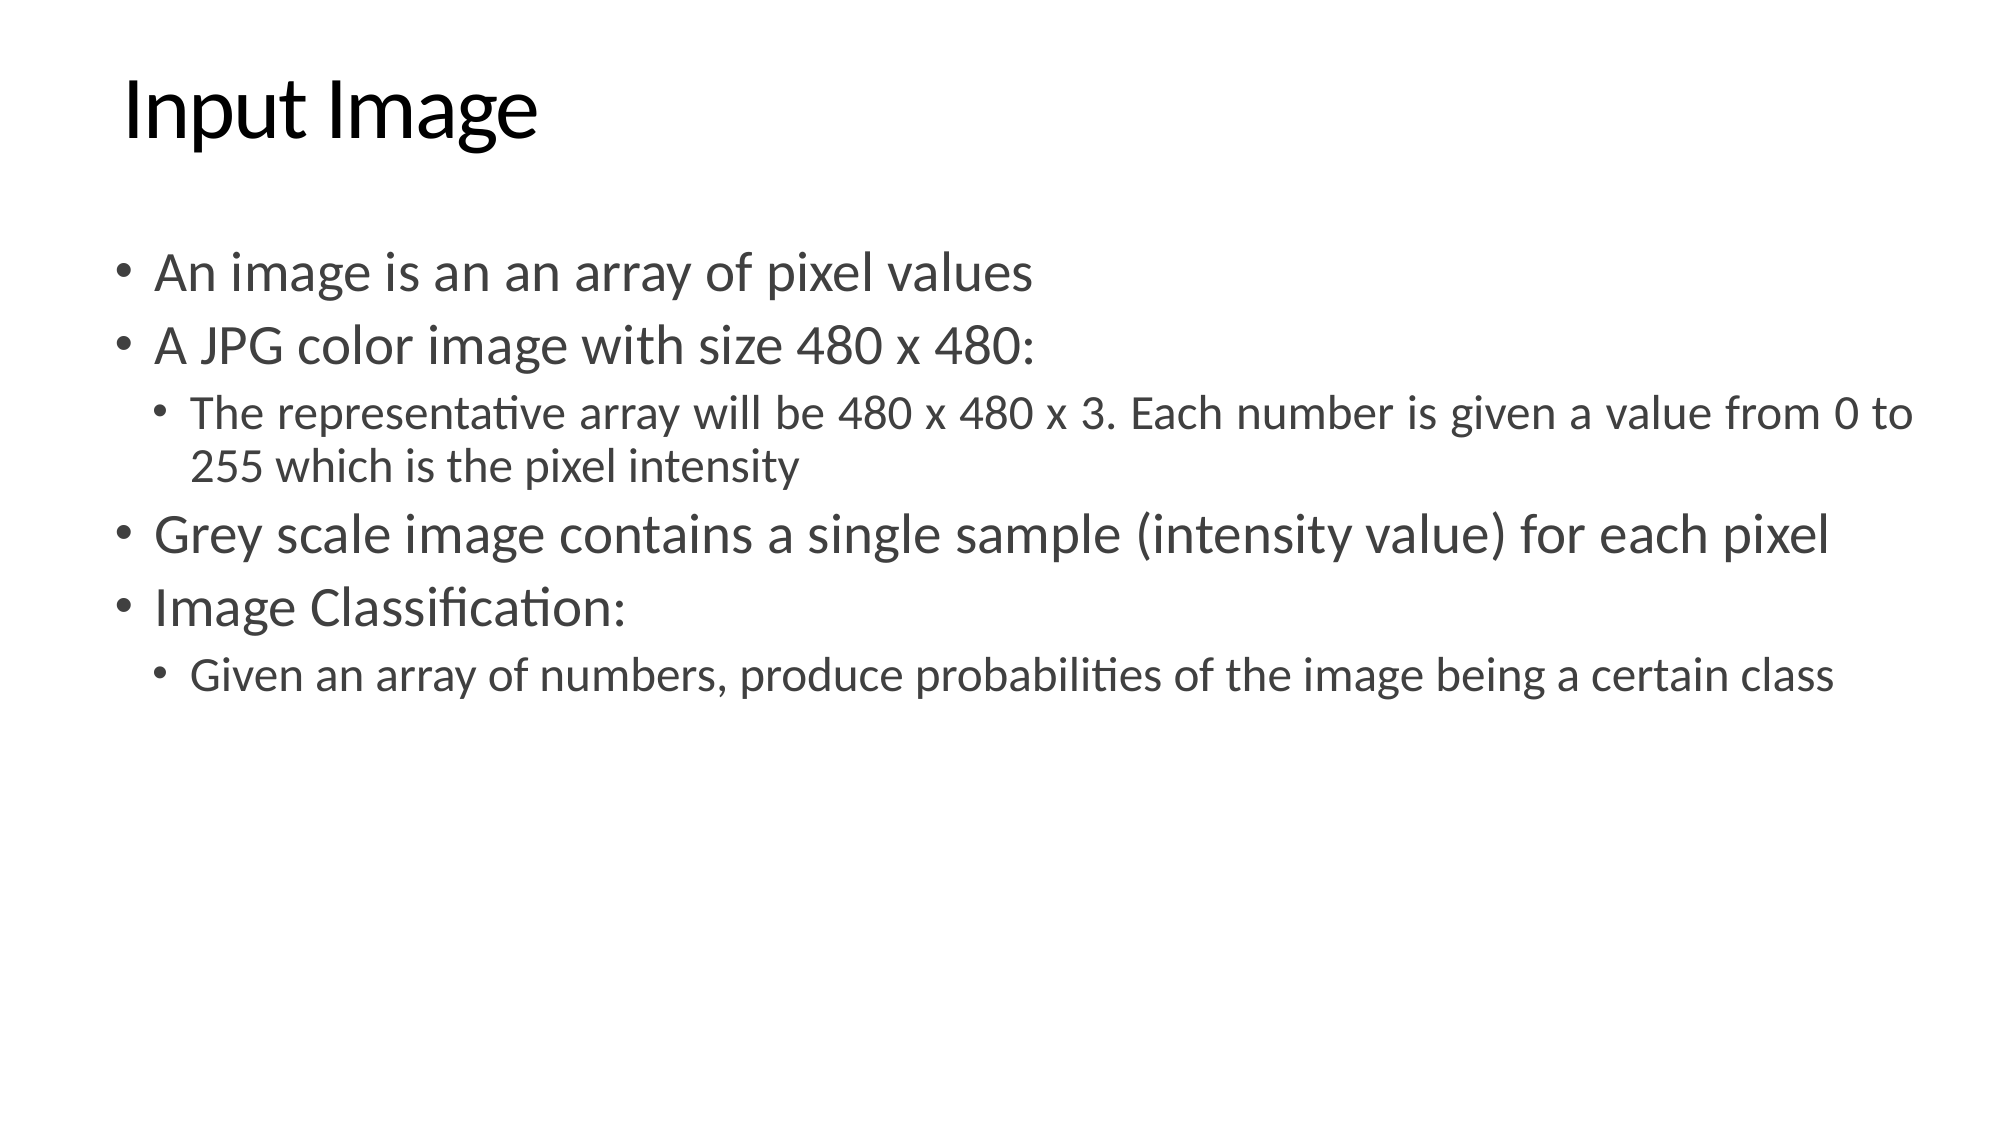

Input Image
An image is an an array of pixel values
A JPG color image with size 480 x 480:
The representative array will be 480 x 480 x 3. Each number is given a value from 0 to 255 which is the pixel intensity
Grey scale image contains a single sample (intensity value) for each pixel
Image Classification:
Given an array of numbers, produce probabilities of the image being a certain class